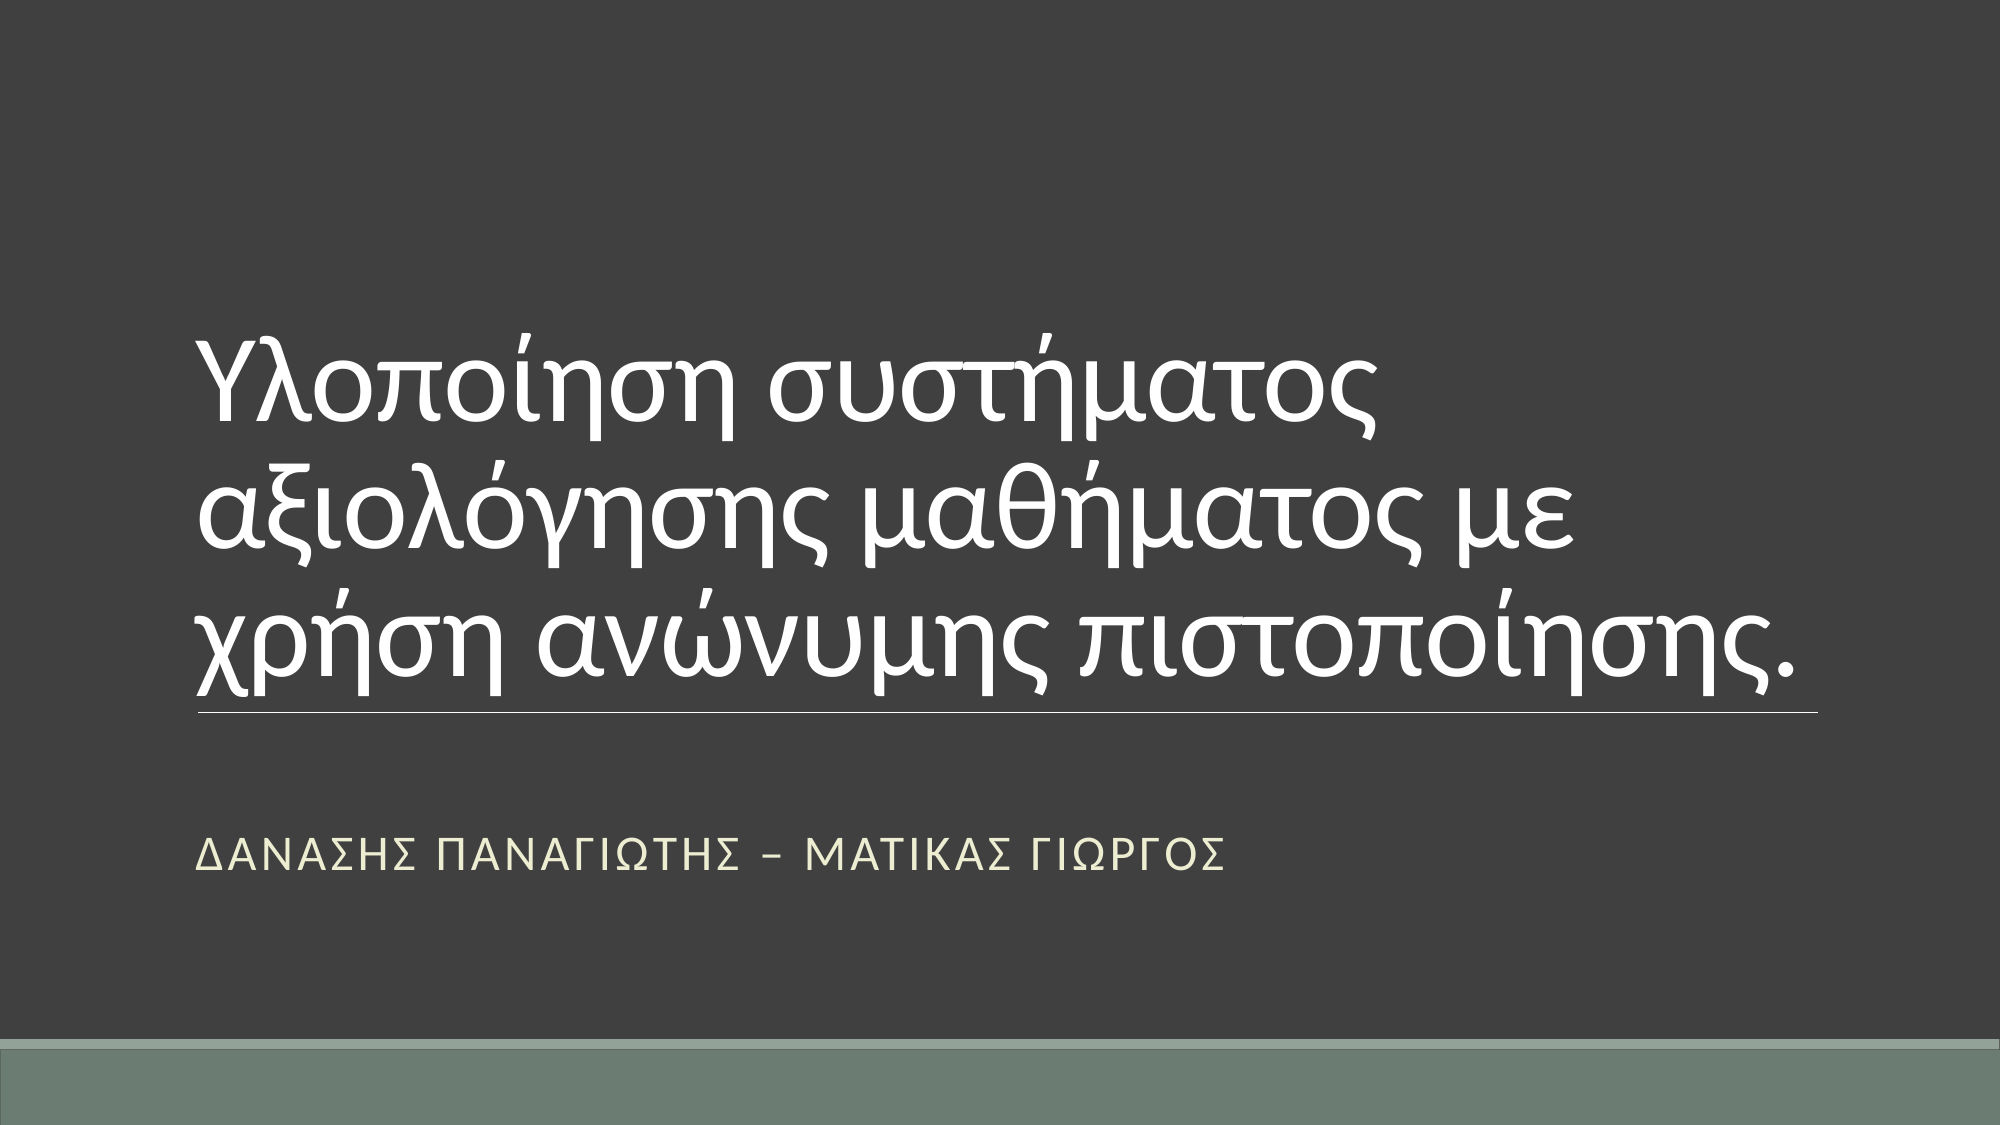

# Υλοποίηση συστήματος αξιολόγησης μαθήματος με χρήση ανώνυμης πιστοποίησης.

Δανασης Παναγιωτης – Ματικας Γιωργος